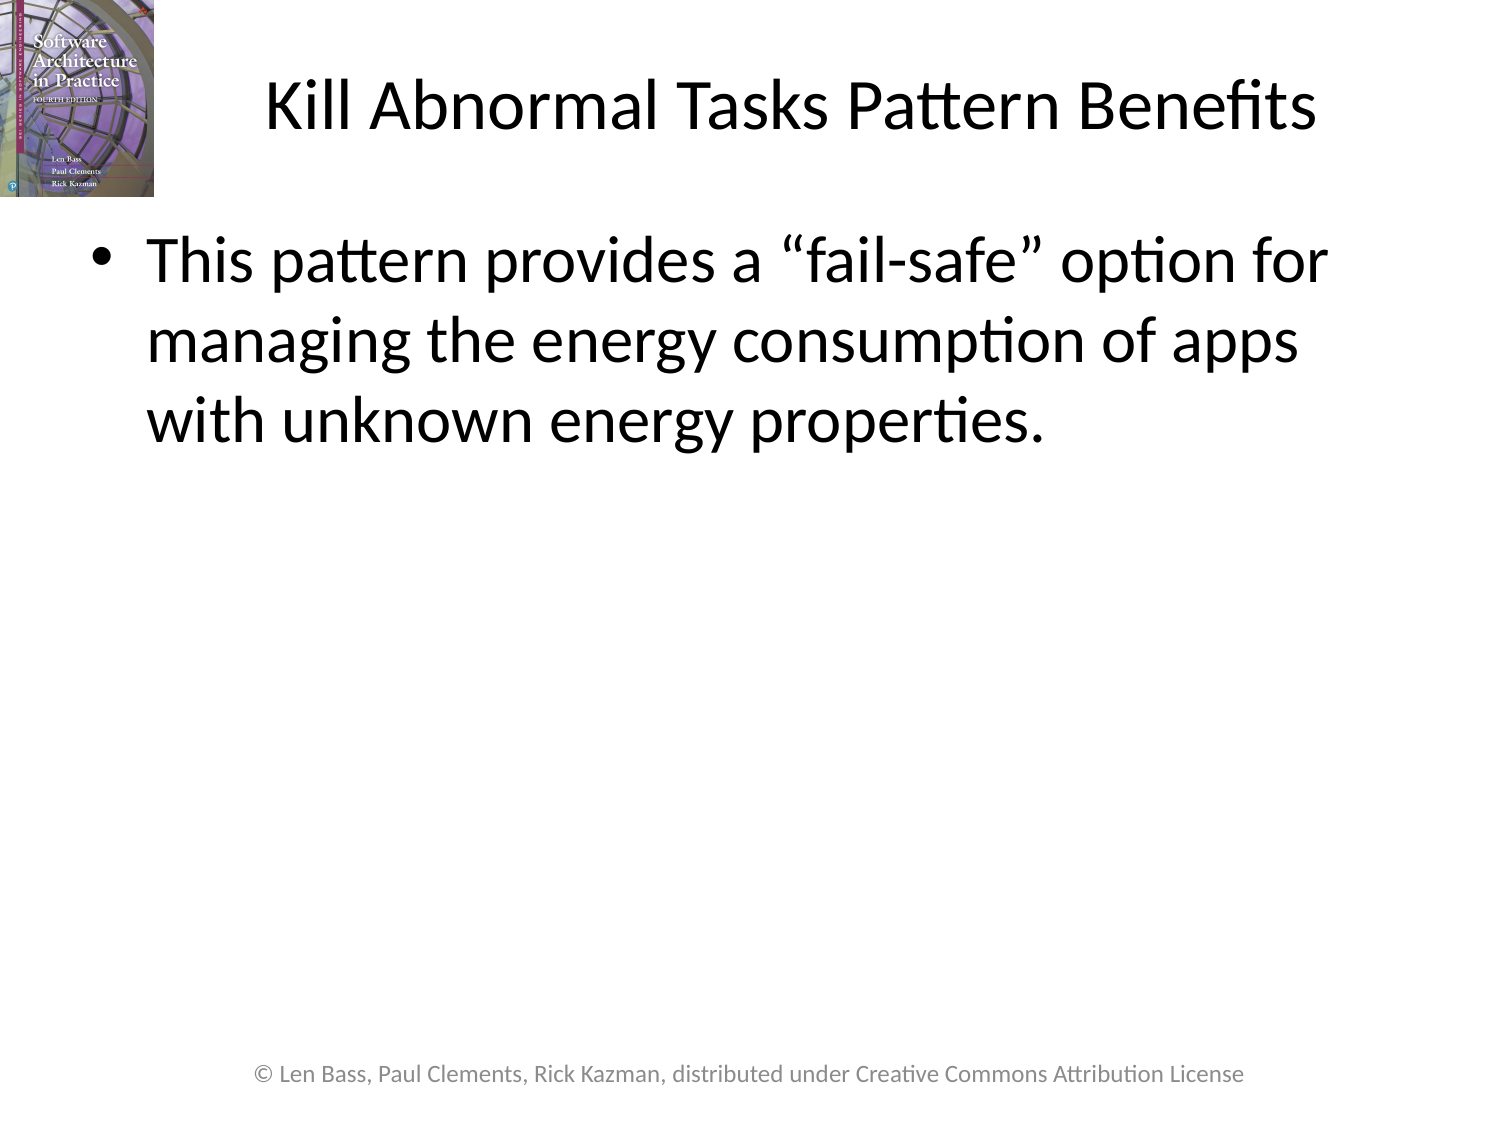

# Kill Abnormal Tasks Pattern Benefits
This pattern provides a “fail-safe” option for managing the energy consumption of apps with unknown energy properties.

© Len Bass, Paul Clements, Rick Kazman, distributed under Creative Commons Attribution License